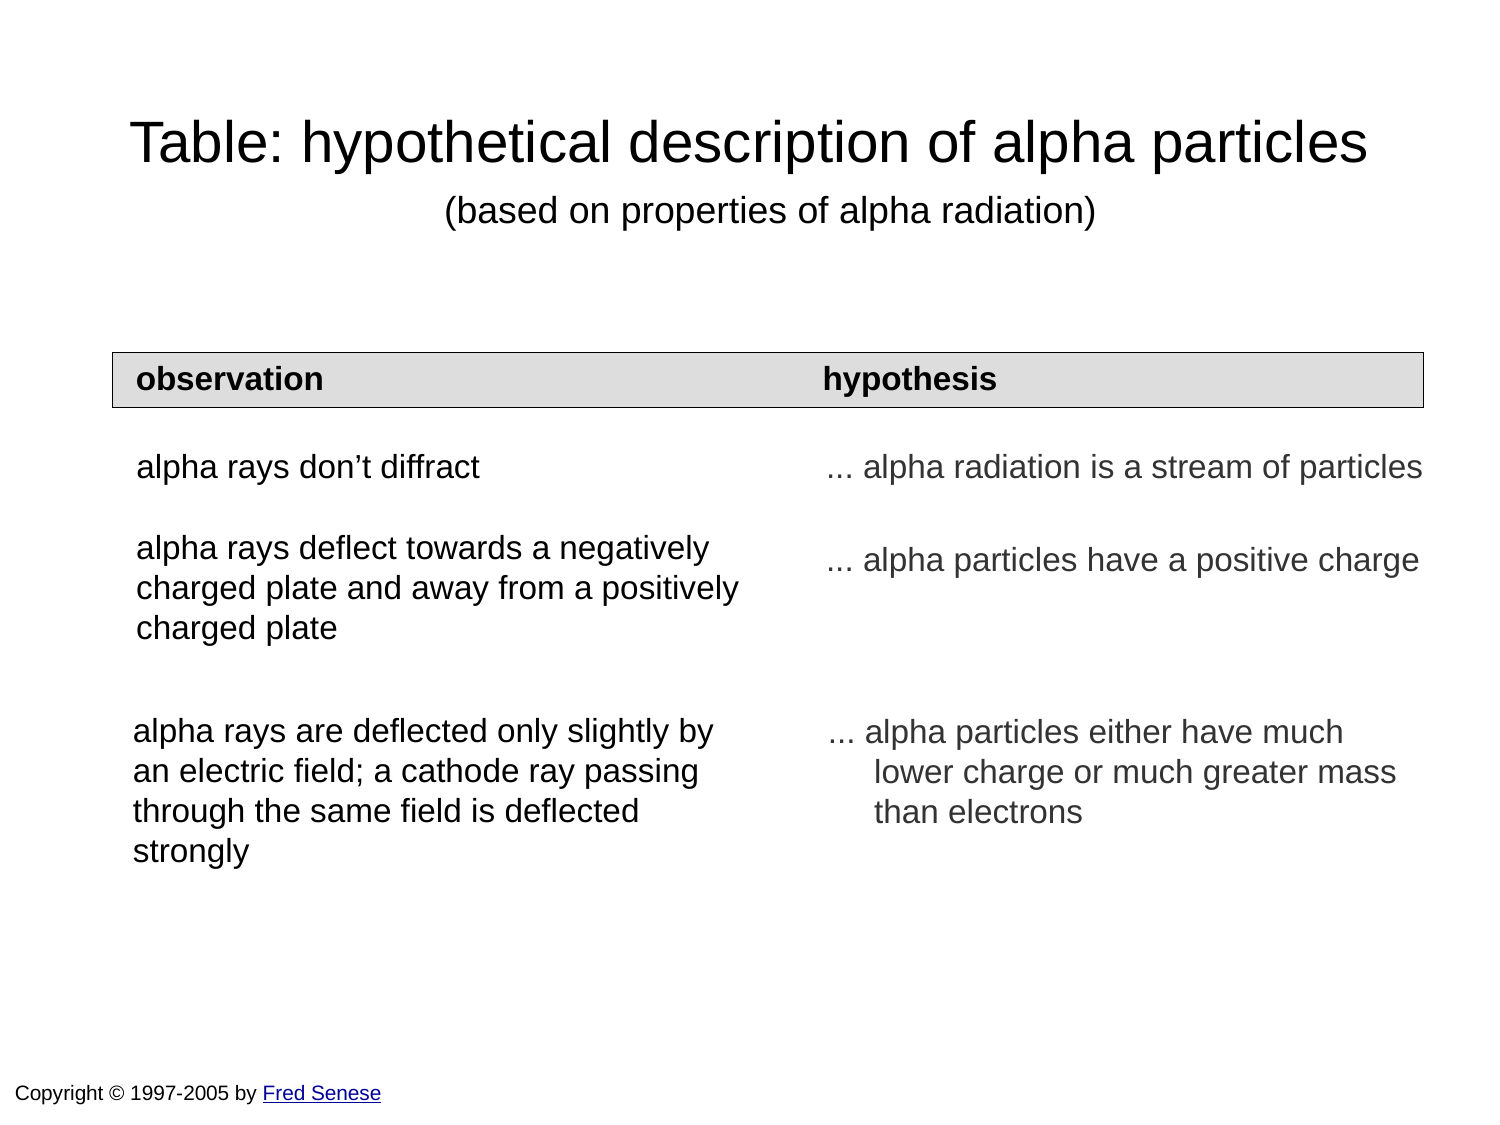

# Table: hypothetical description of alpha particles
(based on properties of alpha radiation)
observation
hypothesis

alpha rays don’t diffract
... alpha radiation is a stream of particles
alpha rays deflect towards a negatively
charged plate and away from a positively
charged plate
... alpha particles have a positive charge
alpha rays are deflected only slightly by
an electric field; a cathode ray passing
through the same field is deflected
strongly
... alpha particles either have much
     lower charge or much greater mass
     than electrons
Copyright © 1997-2005 by Fred Senese